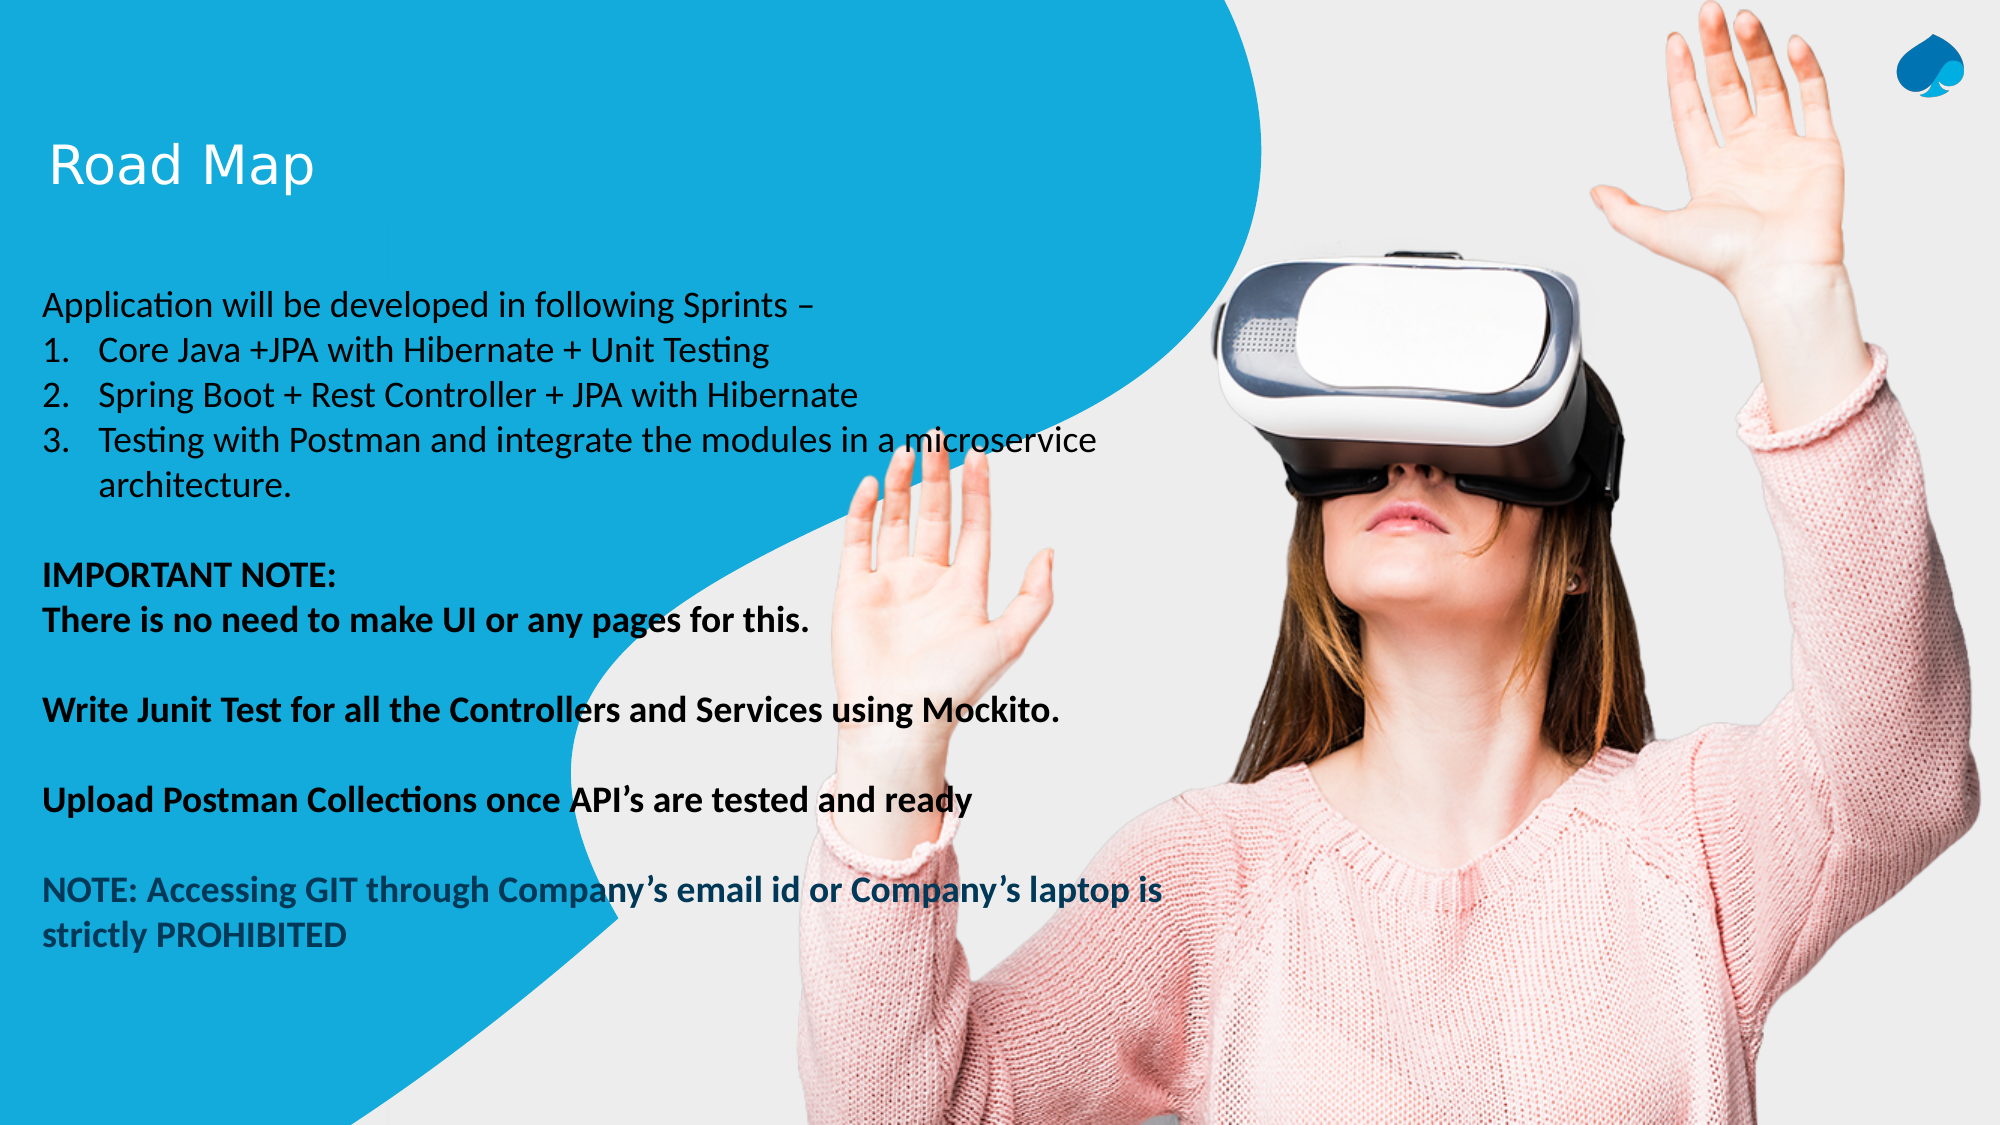

Road Map
Application will be developed in following Sprints –
Core Java +JPA with Hibernate + Unit Testing
Spring Boot + Rest Controller + JPA with Hibernate
Testing with Postman and integrate the modules in a microservice architecture.

IMPORTANT NOTE:
There is no need to make UI or any pages for this.

Write Junit Test for all the Controllers and Services using Mockito.

Upload Postman Collections once API’s are tested and ready

NOTE: Accessing GIT through Company’s email id or Company’s laptop is strictly PROHIBITED